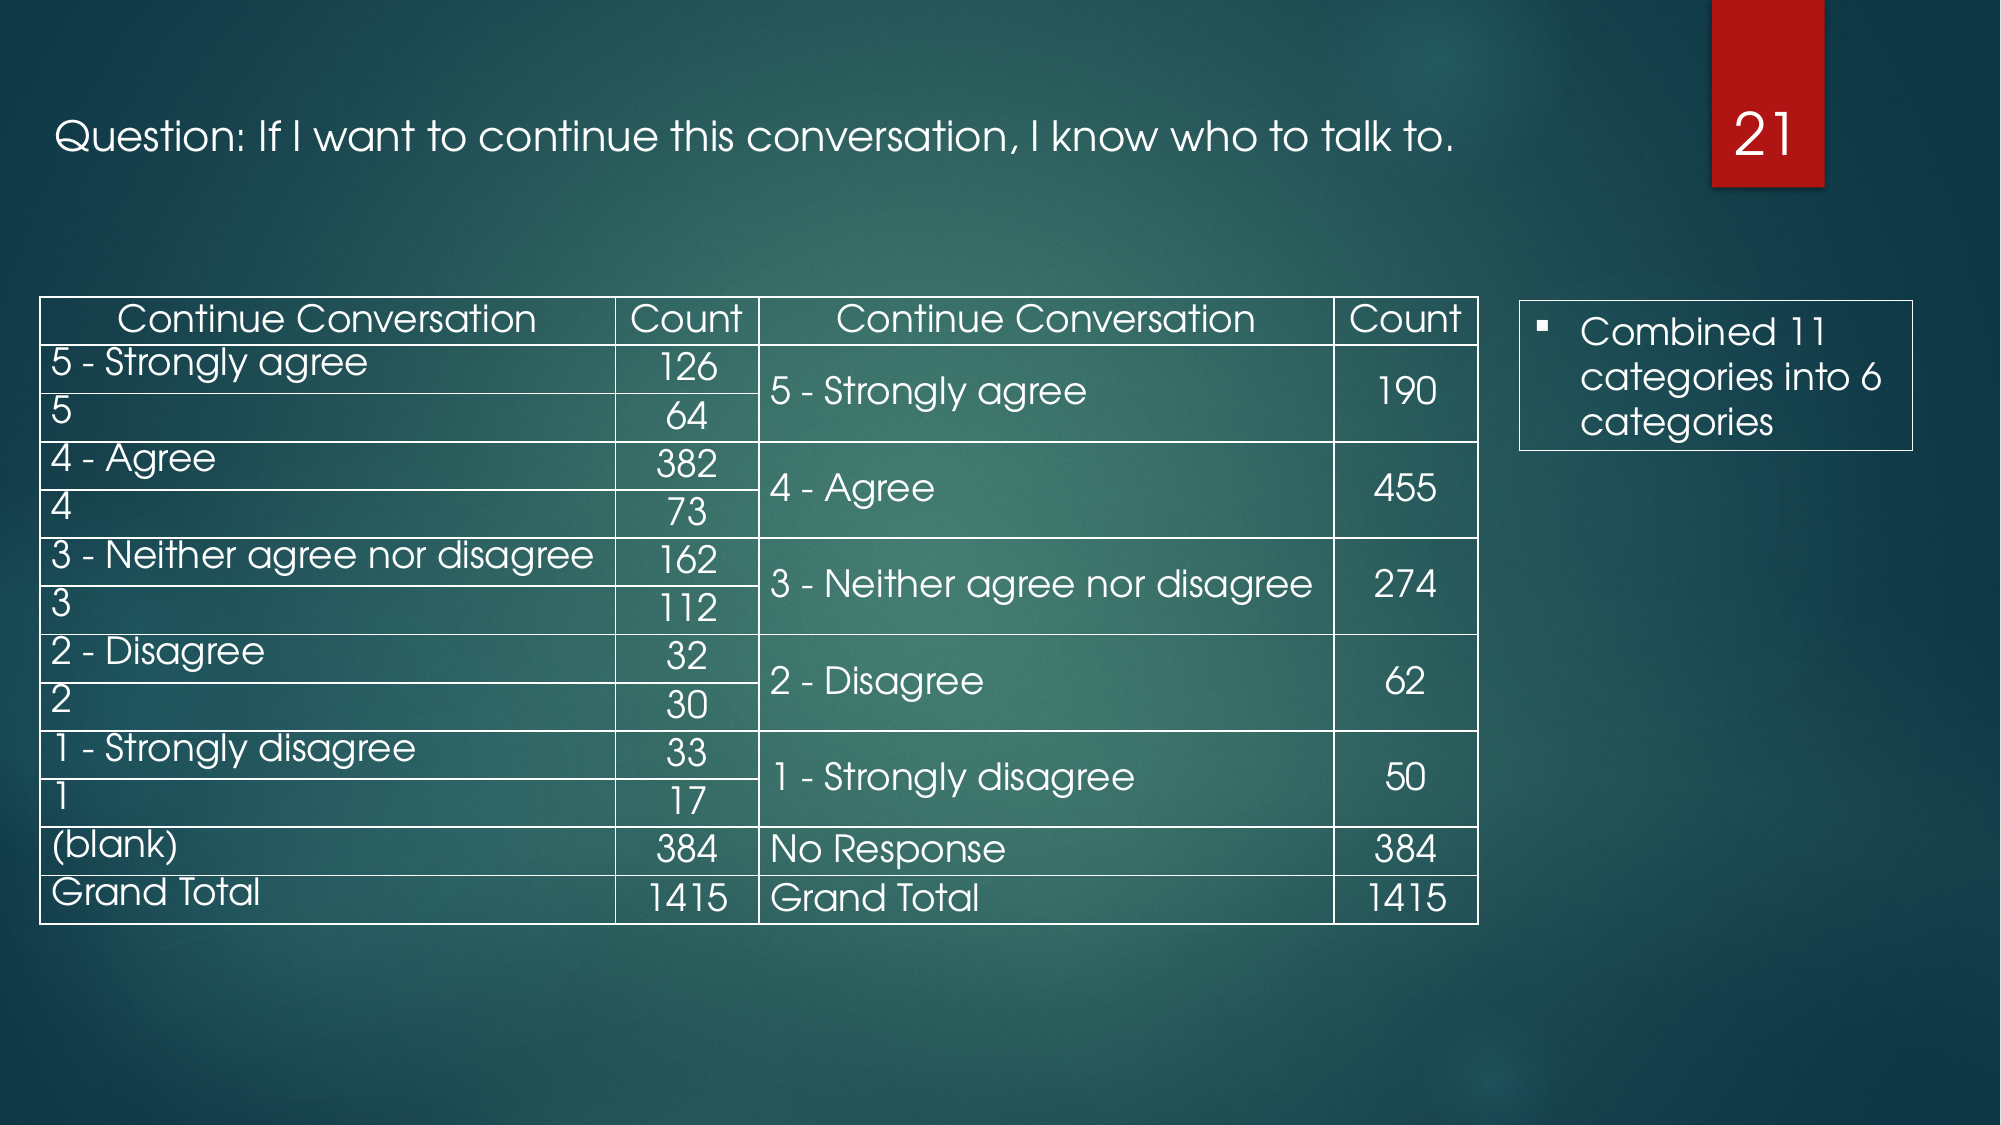

21
Question: If I want to continue this conversation, I know who to talk to.
| Continue Conversation | Count | Continue Conversation | Count |
| --- | --- | --- | --- |
| 5 - Strongly agree | 126 | 5 - Strongly agree | 190 |
| 5 | 64 |  |  |
| 4 - Agree | 382 | 4 - Agree | 455 |
| 4 | 73 |  |  |
| 3 - Neither agree nor disagree | 162 | 3 - Neither agree nor disagree | 274 |
| 3 | 112 |  |  |
| 2 - Disagree | 32 | 2 - Disagree | 62 |
| 2 | 30 |  |  |
| 1 - Strongly disagree | 33 | 1 - Strongly disagree | 50 |
| 1 | 17 |  |  |
| (blank) | 384 | No Response | 384 |
| Grand Total | 1415 | Grand Total | 1415 |
Combined 11 categories into 6 categories